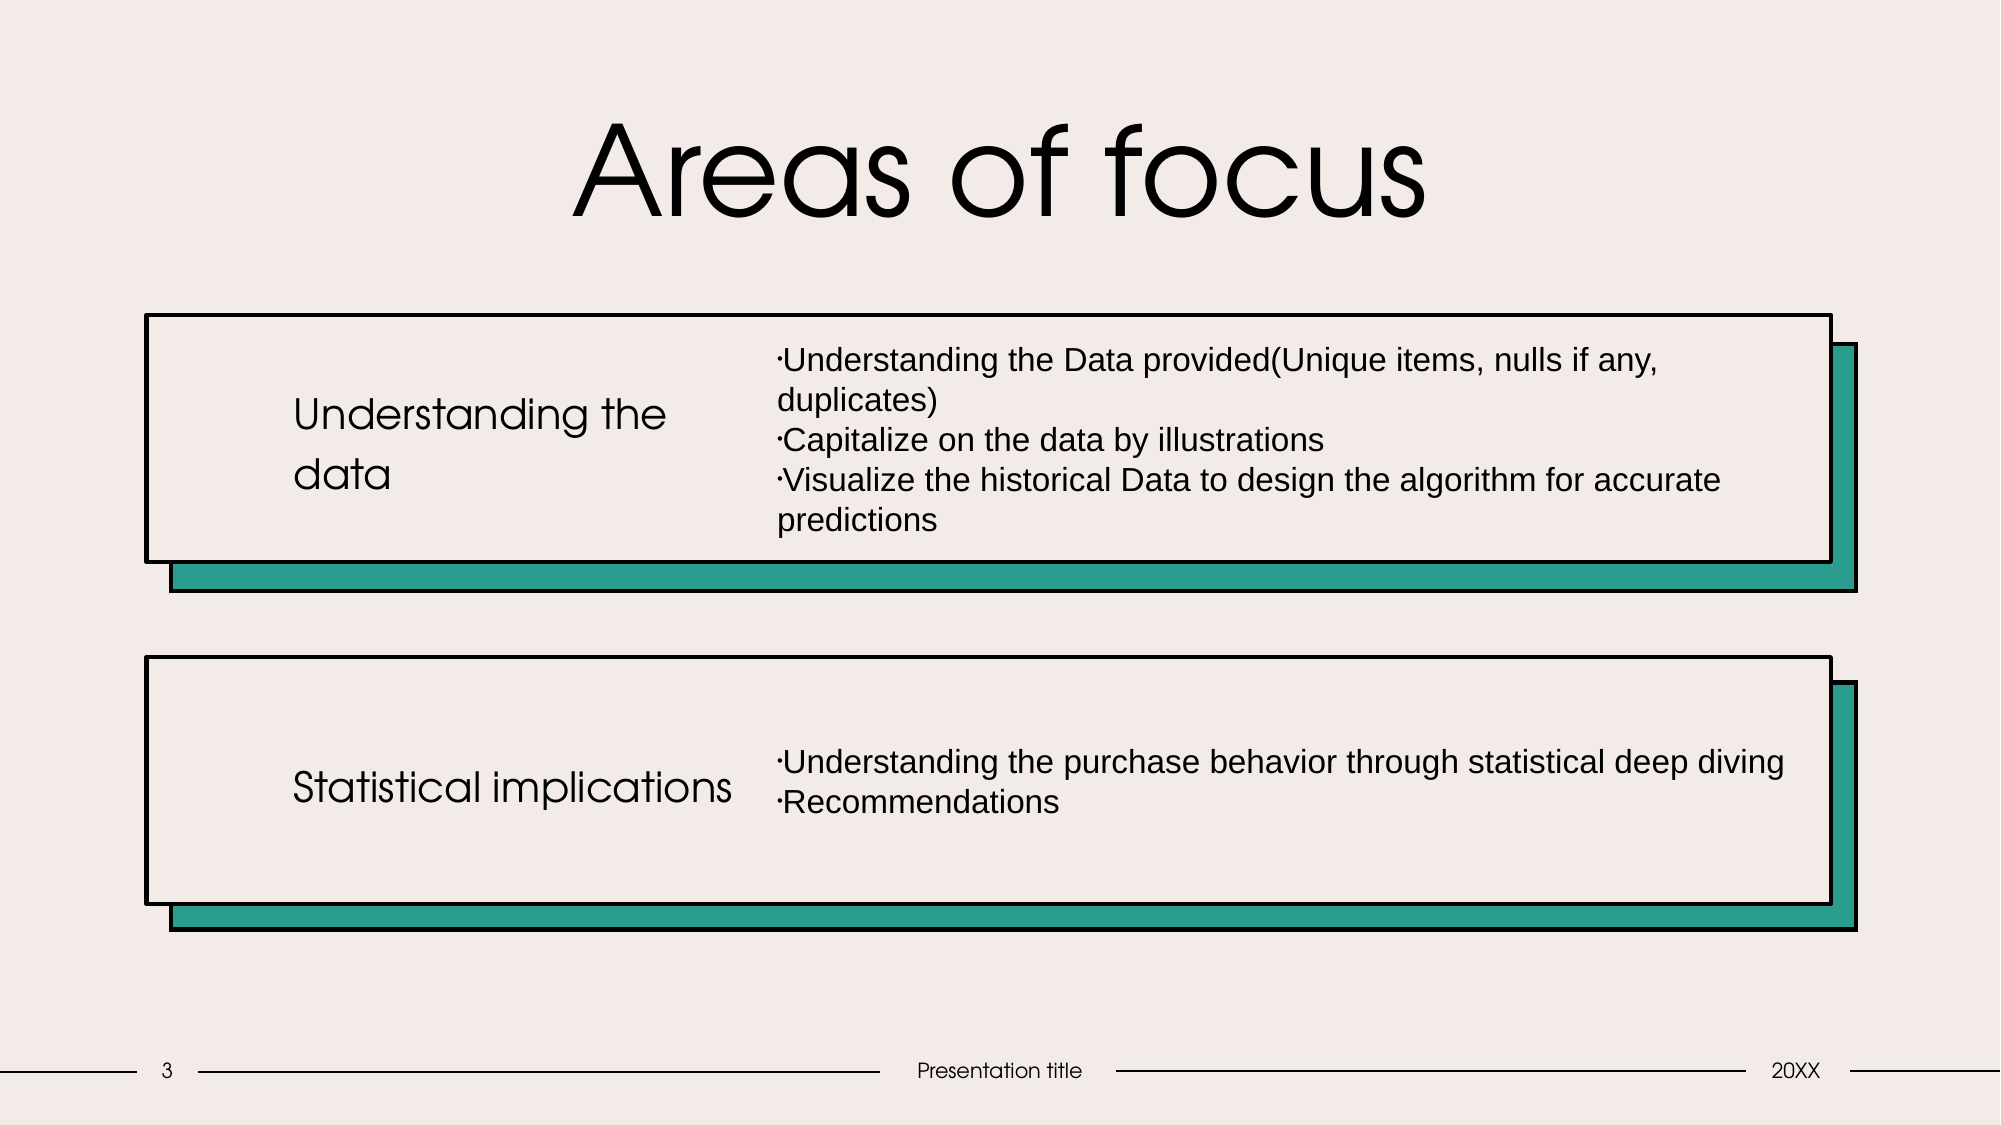

# Areas of focus
Understanding the data
Understanding the Data provided(Unique items, nulls if any, duplicates)
Capitalize on the data by illustrations
Visualize the historical Data to design the algorithm for accurate predictions
Statistical implications
Understanding the purchase behavior through statistical deep diving
Recommendations
3
Presentation title
20XX